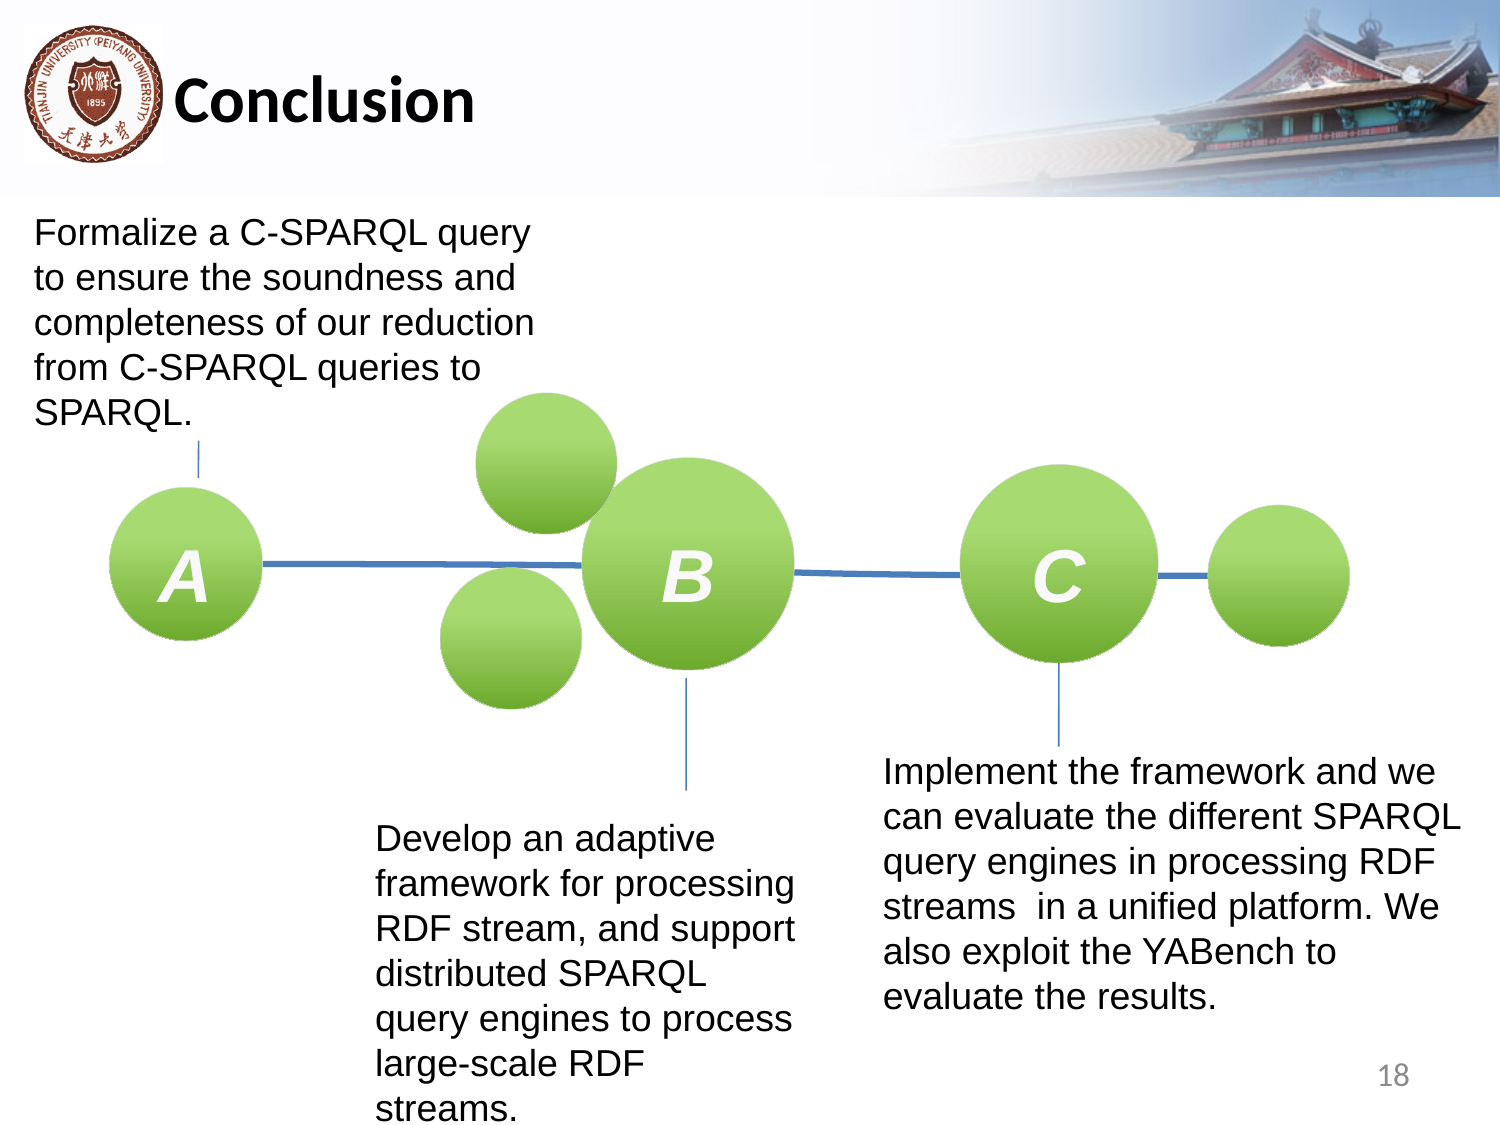

# Conclusion
Formalize a C-SPARQL query to ensure the soundness and completeness of our reduction from C-SPARQL queries to SPARQL.

B
C
A

Implement the framework and we can evaluate the different SPARQL query engines in processing RDF streams  in a unified platform. We also exploit the YABench to evaluate the results.
Develop an adaptive framework for processing RDF stream, and support distributed SPARQL query engines to process large-scale RDF streams.
18